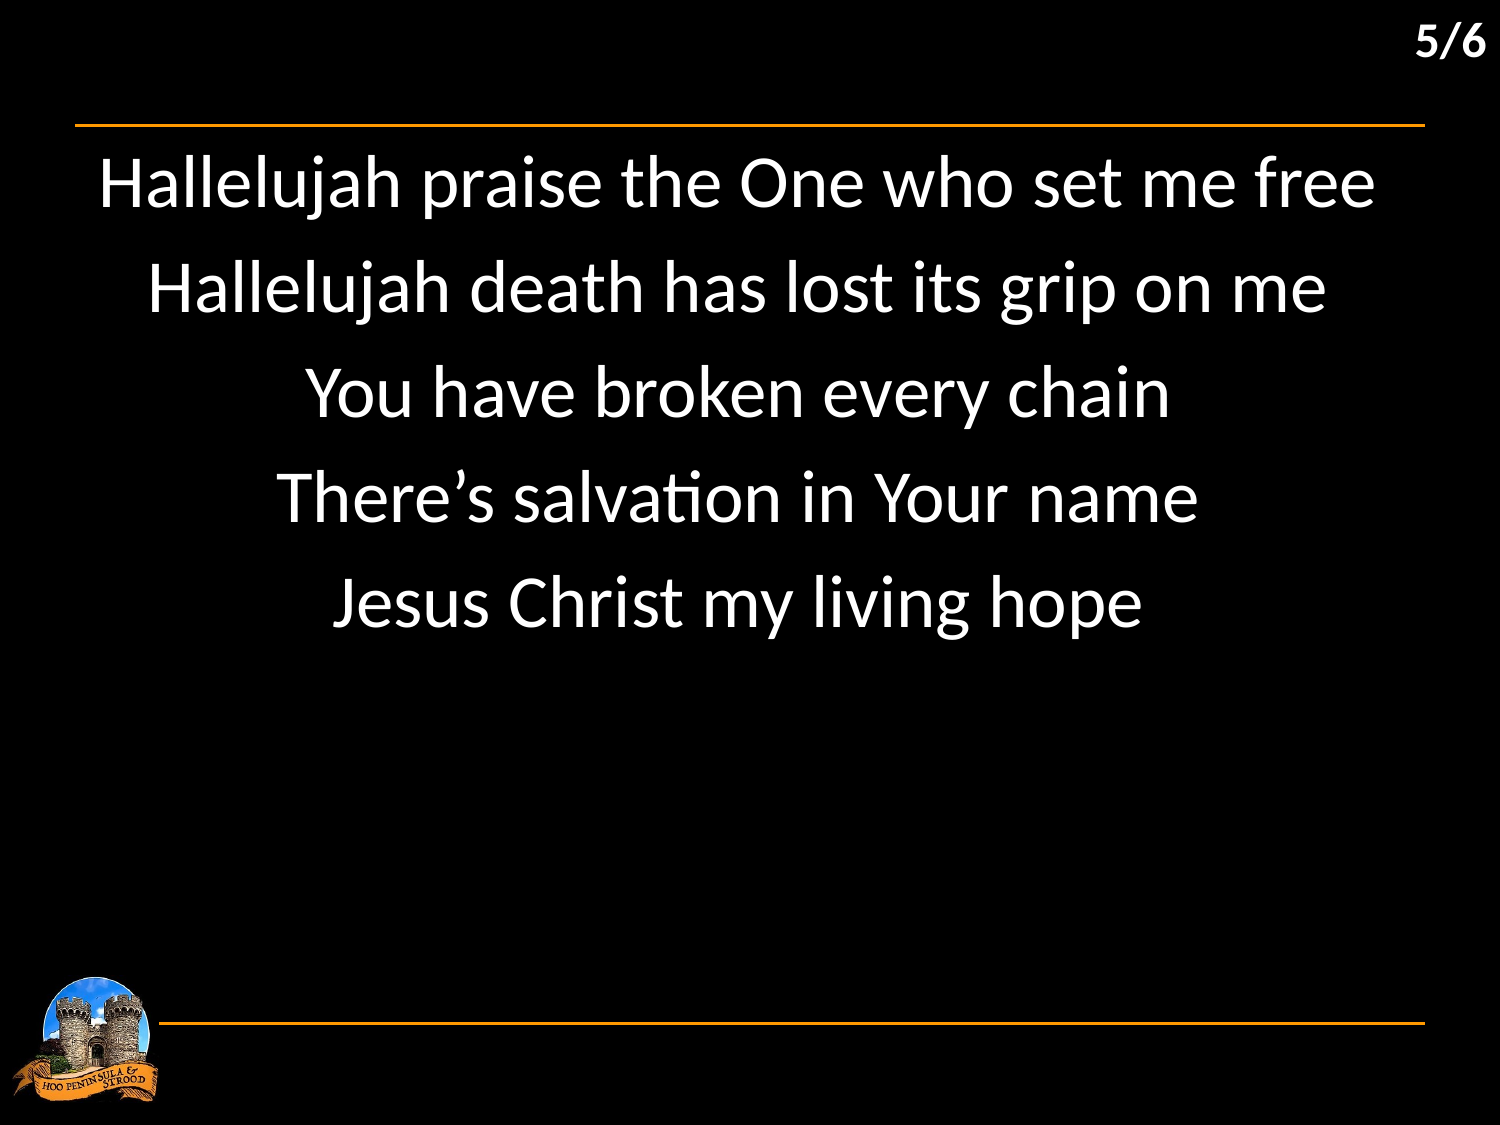

5/6
Hallelujah praise the One who set me free
Hallelujah death has lost its grip on me
You have broken every chain
There’s salvation in Your name
Jesus Christ my living hope